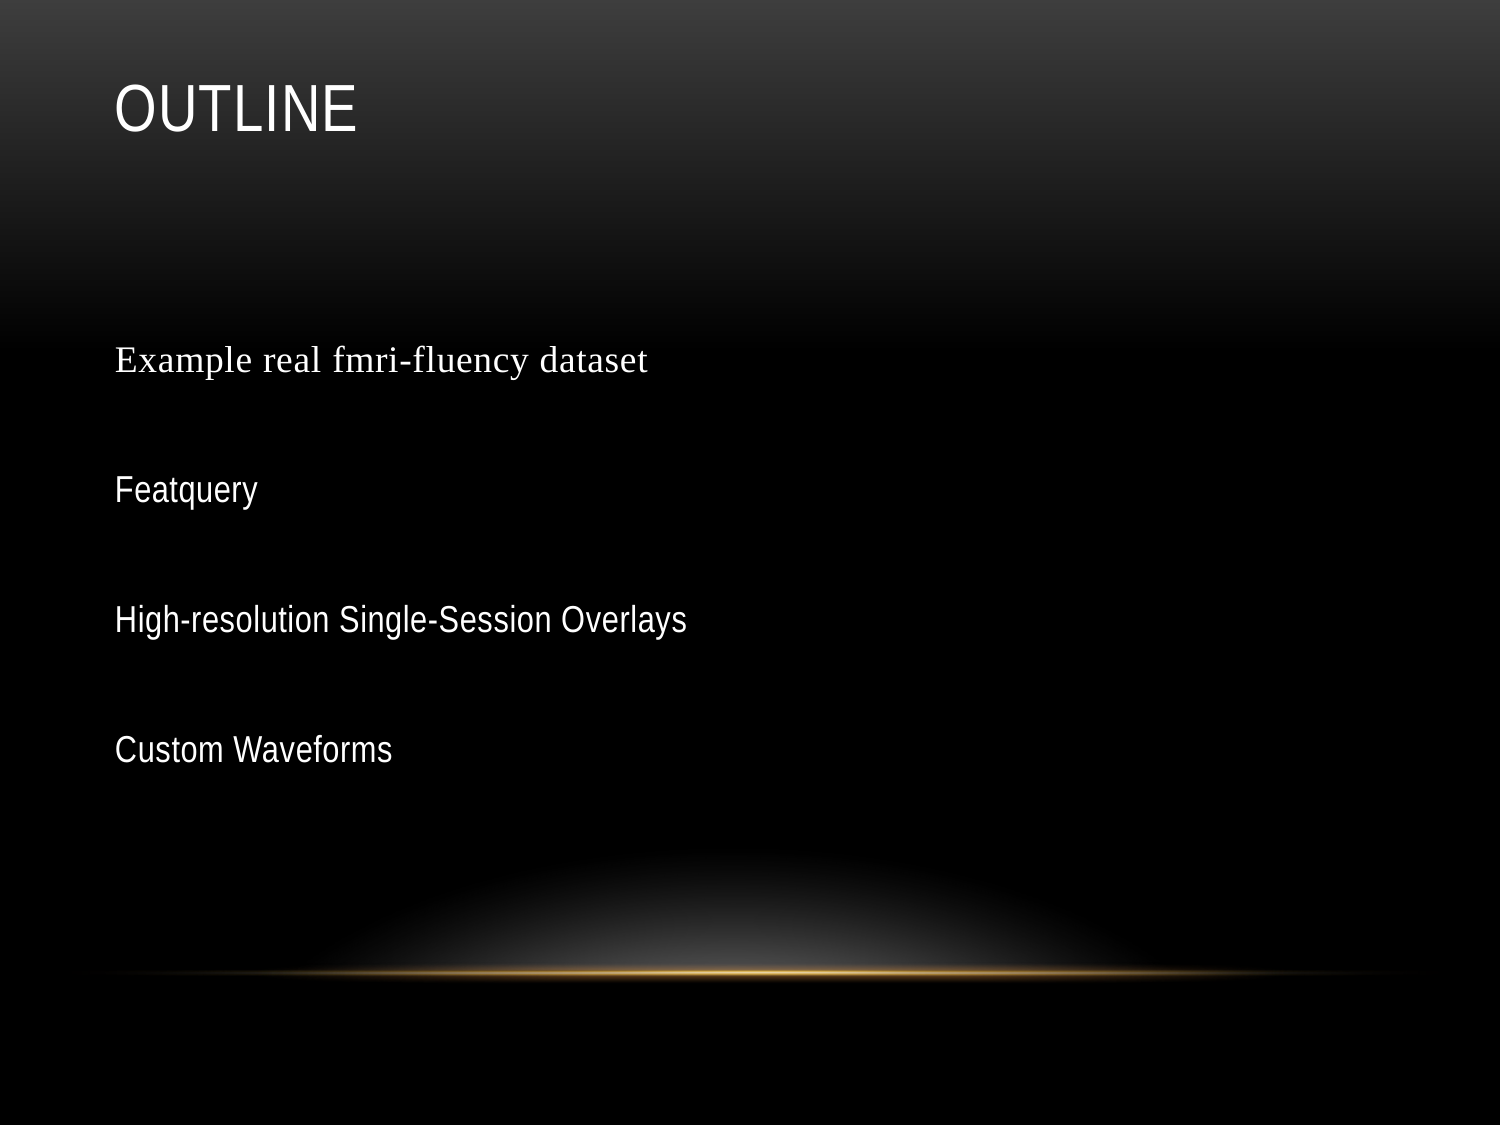

# Outline

Example real fmri-fluency dataset

Featquery

High-resolution Single-Session Overlays

Custom Waveforms